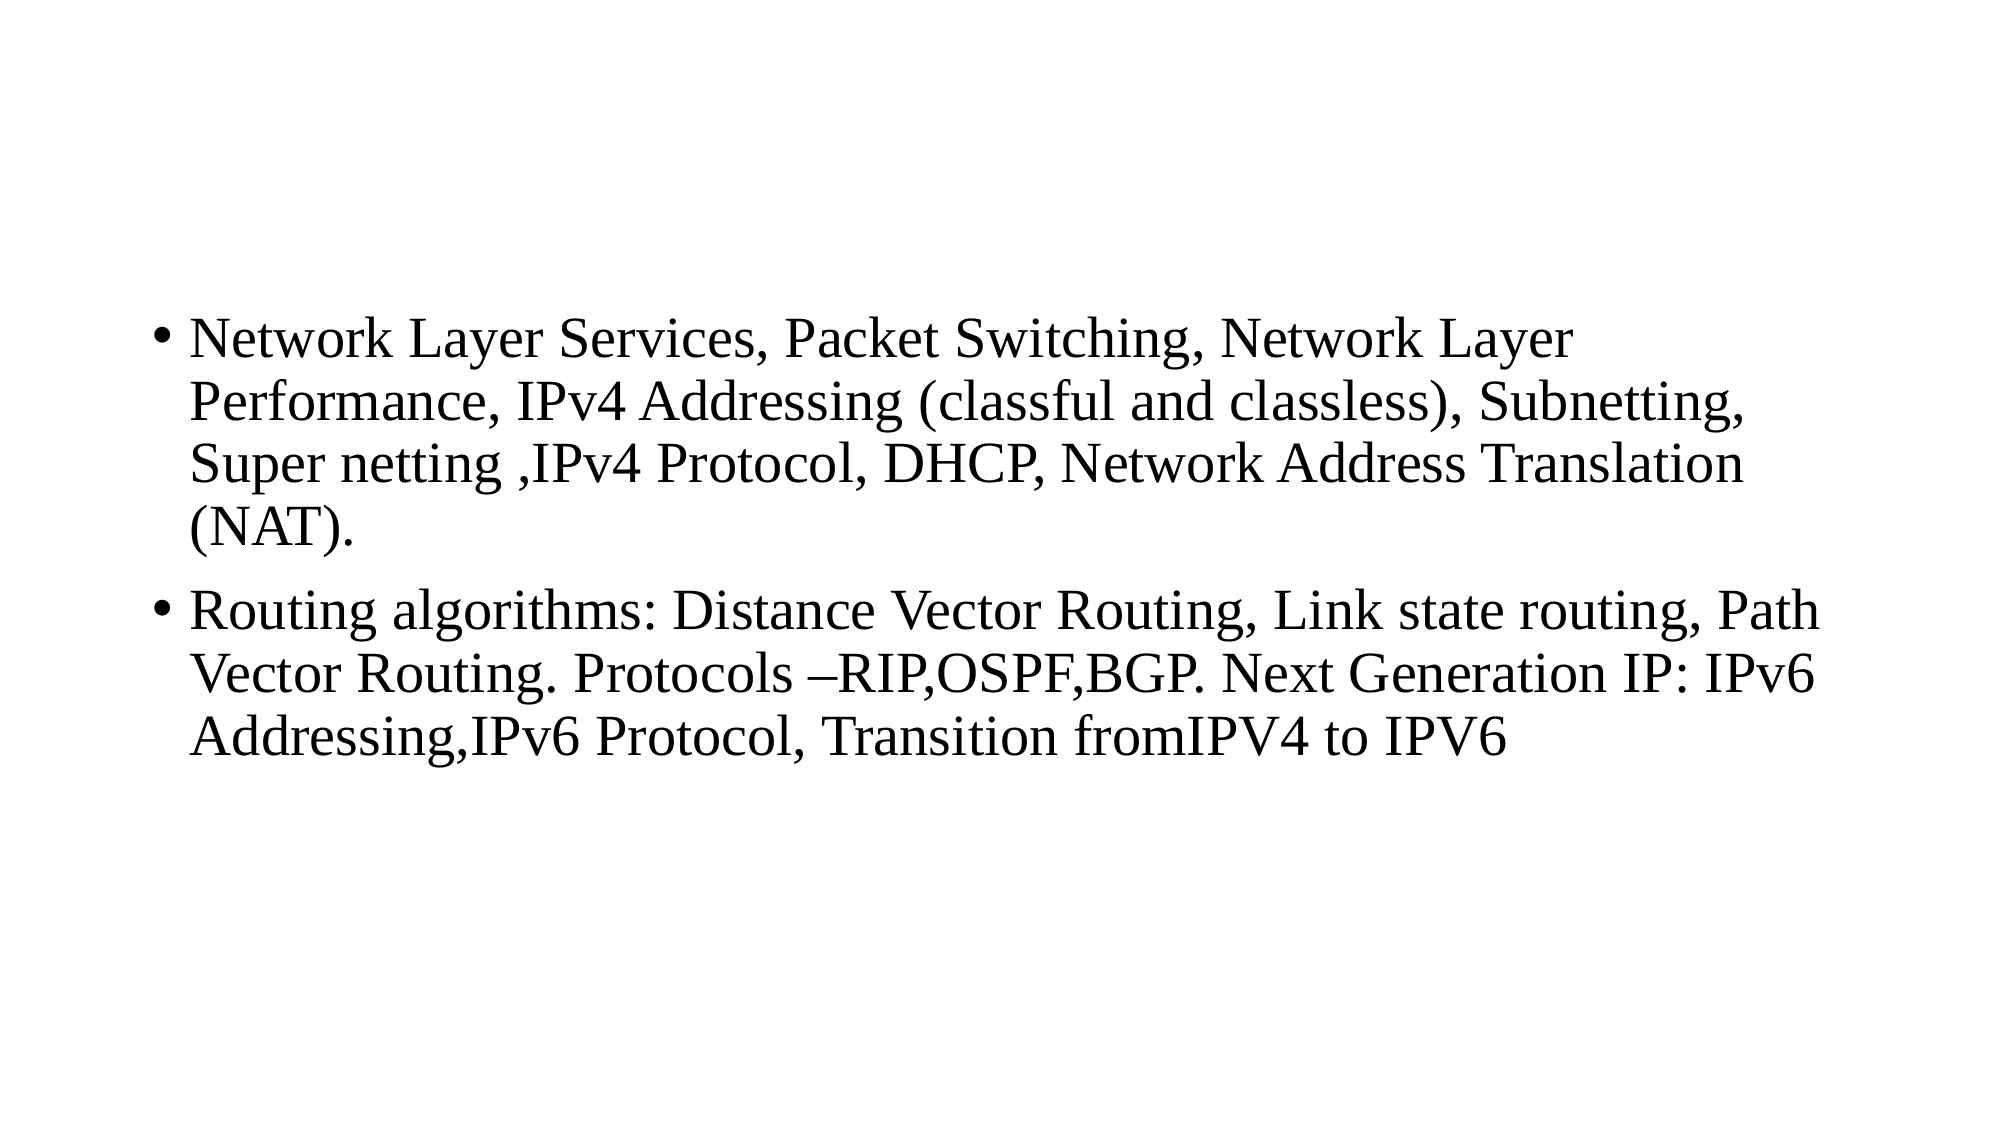

Network Layer Services, Packet Switching, Network Layer Performance, IPv4 Addressing (classful and classless), Subnetting, Super netting ,IPv4 Protocol, DHCP, Network Address Translation (NAT).
Routing algorithms: Distance Vector Routing, Link state routing, Path Vector Routing. Protocols –RIP,OSPF,BGP. Next Generation IP: IPv6 Addressing,IPv6 Protocol, Transition fromIPV4 to IPV6